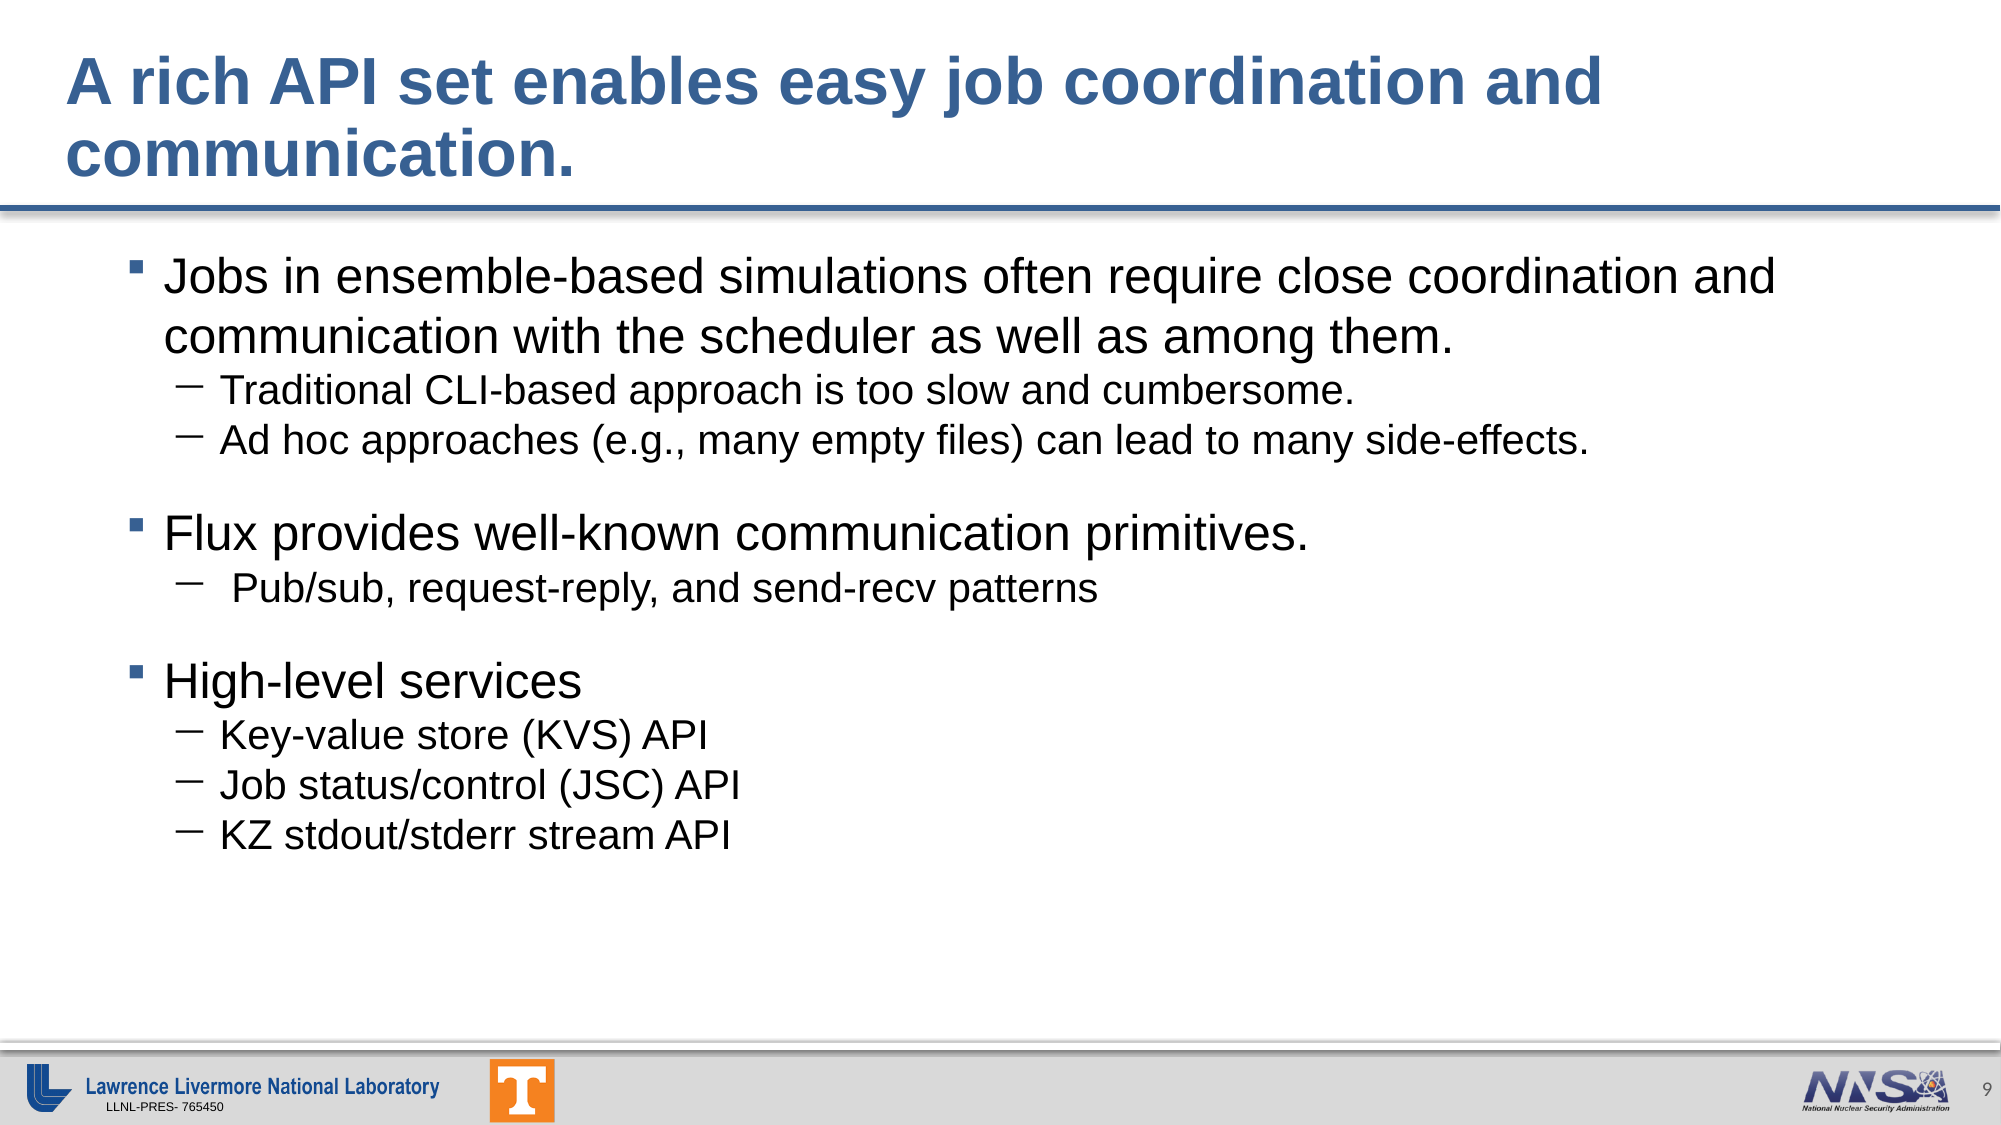

# A rich API set enables easy job coordination and communication.
Jobs in ensemble-based simulations often require close coordination and communication with the scheduler as well as among them.
Traditional CLI-based approach is too slow and cumbersome.
Ad hoc approaches (e.g., many empty files) can lead to many side-effects.
Flux provides well-known communication primitives.
 Pub/sub, request-reply, and send-recv patterns
High-level services
Key-value store (KVS) API
Job status/control (JSC) API
KZ stdout/stderr stream API